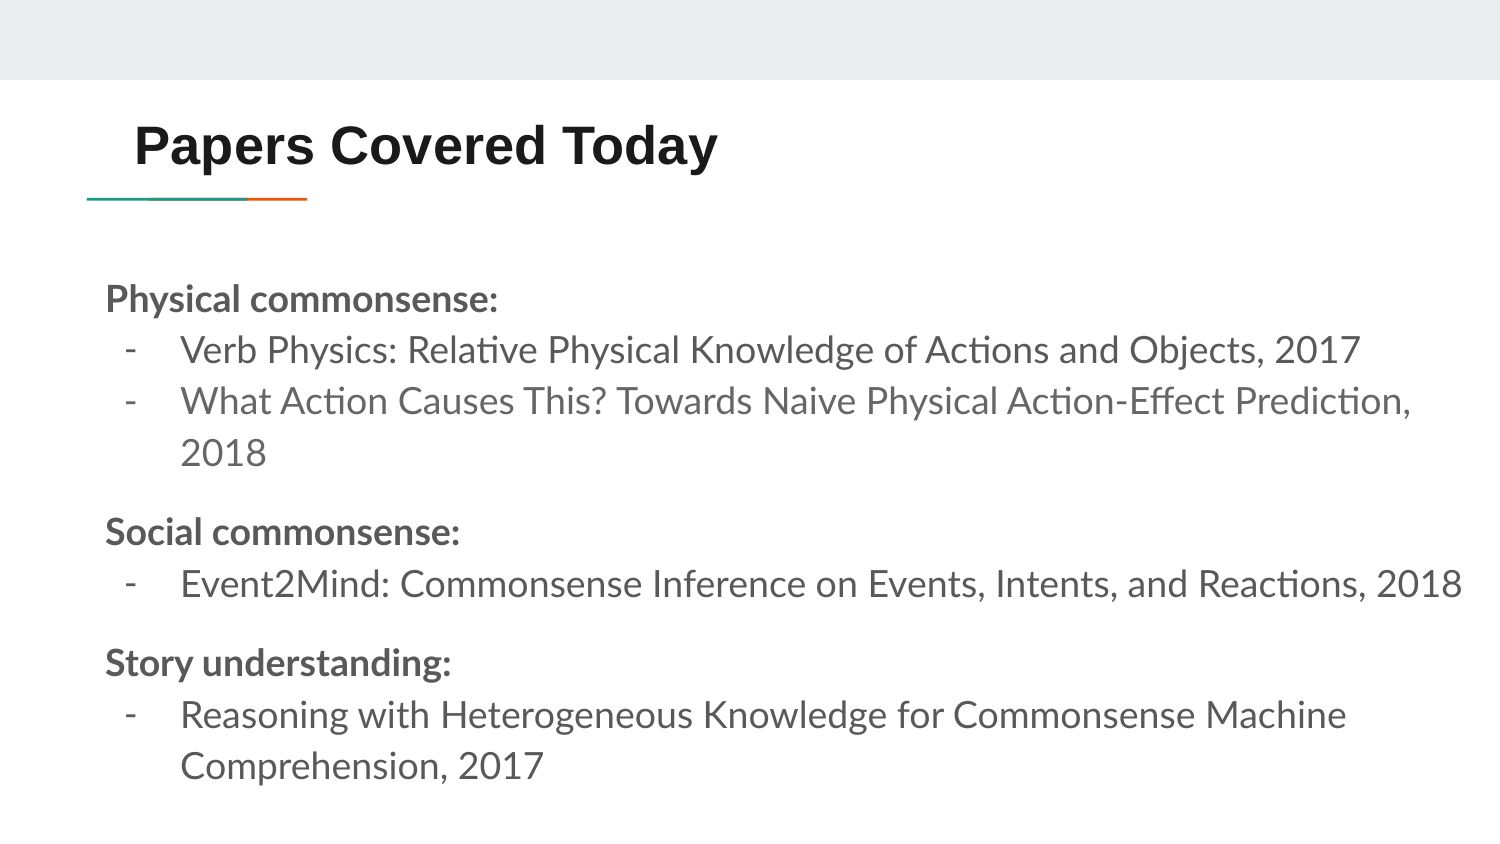

# Papers Covered Today
Physical commonsense:
Verb Physics: Relative Physical Knowledge of Actions and Objects, 2017
What Action Causes This? Towards Naive Physical Action-Effect Prediction, 2018

Social commonsense:
Event2Mind: Commonsense Inference on Events, Intents, and Reactions, 2018

Story understanding:
Reasoning with Heterogeneous Knowledge for Commonsense Machine Comprehension, 2017